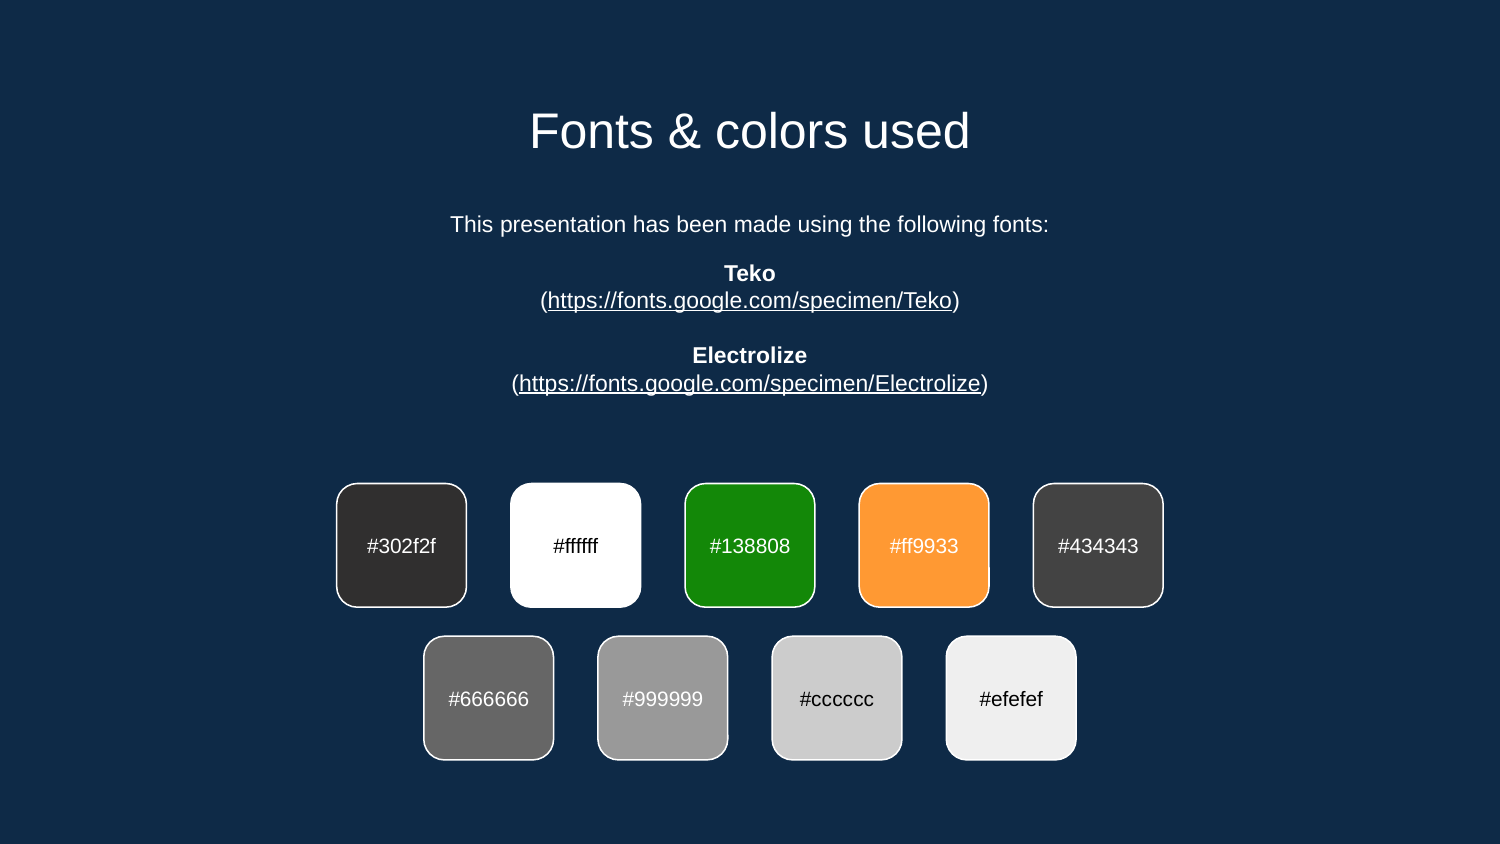

# Fonts & colors used
This presentation has been made using the following fonts:
Teko
(https://fonts.google.com/specimen/Teko)

Electrolize
(https://fonts.google.com/specimen/Electrolize)

#302f2f
#ffffff
#138808
#ff9933
#434343

#666666
#999999
#cccccc
#efefef